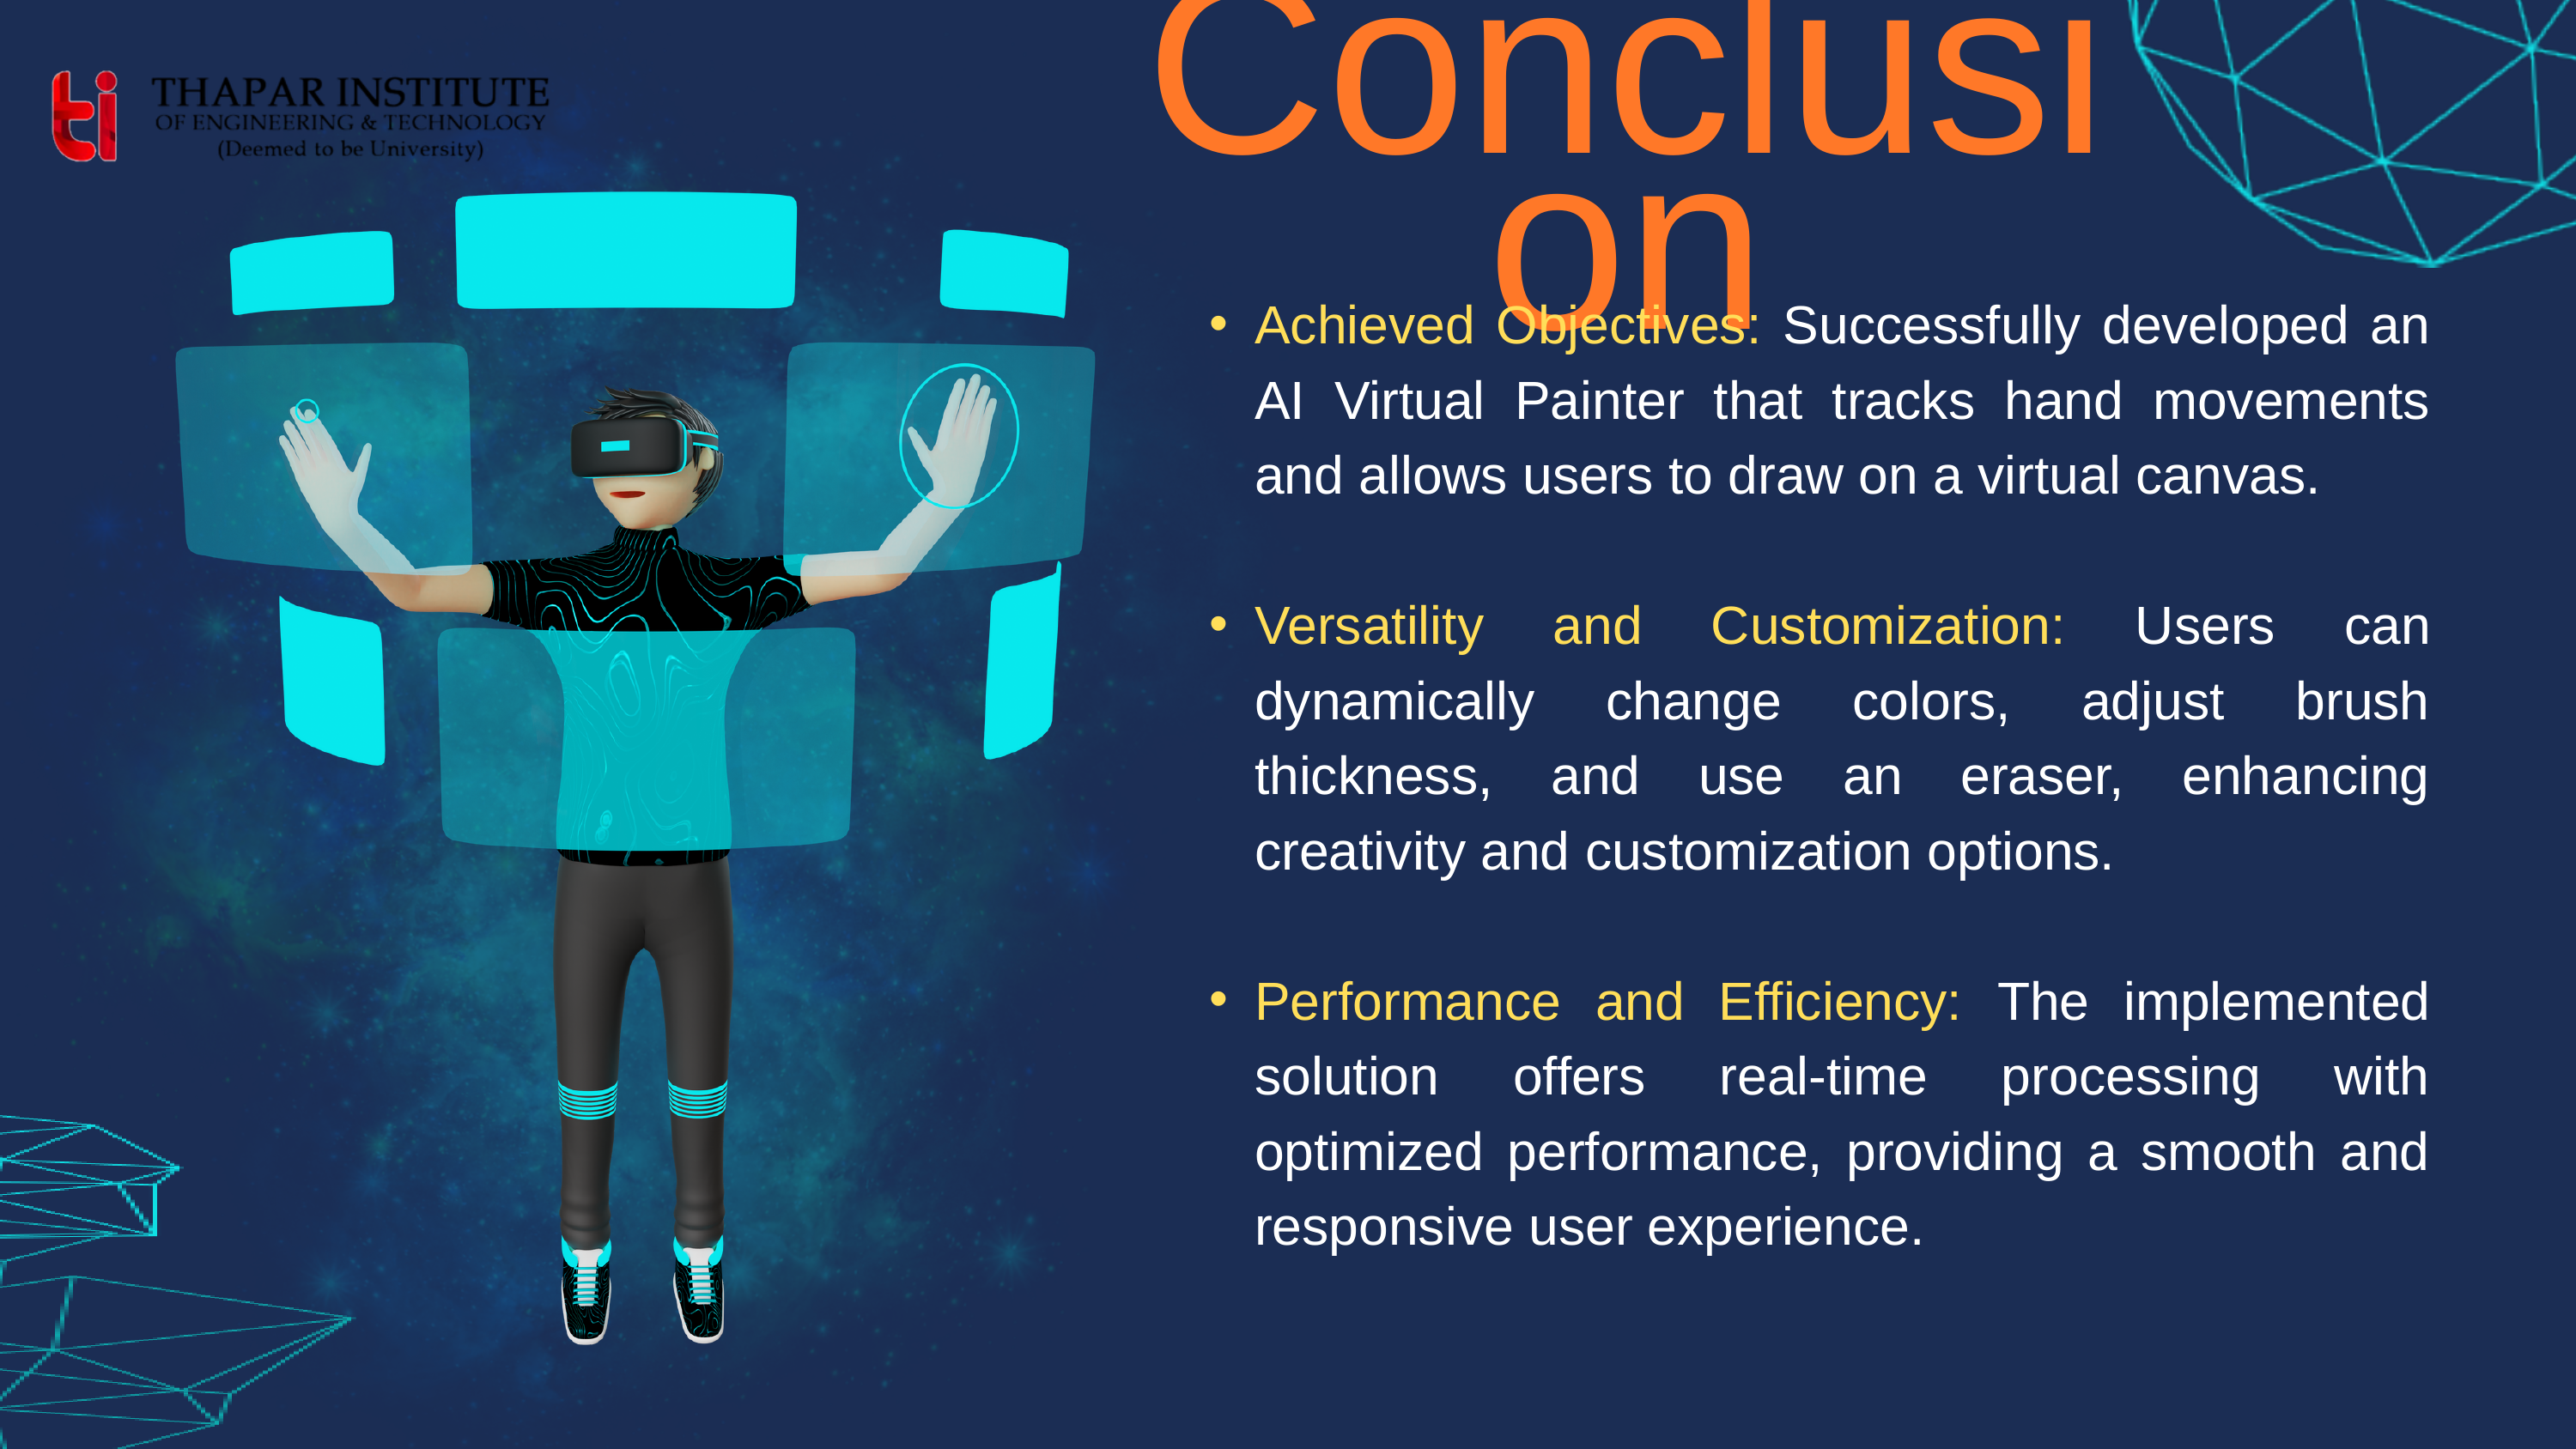

Conclusion

Achieved Objectives: Successfully developed an AI Virtual Painter that tracks hand movements and allows users to draw on a virtual canvas.

Versatility and Customization: Users can dynamically change colors, adjust brush thickness, and use an eraser, enhancing creativity and customization options.

Performance and Efficiency: The implemented solution offers real-time processing with optimized performance, providing a smooth and responsive user experience.